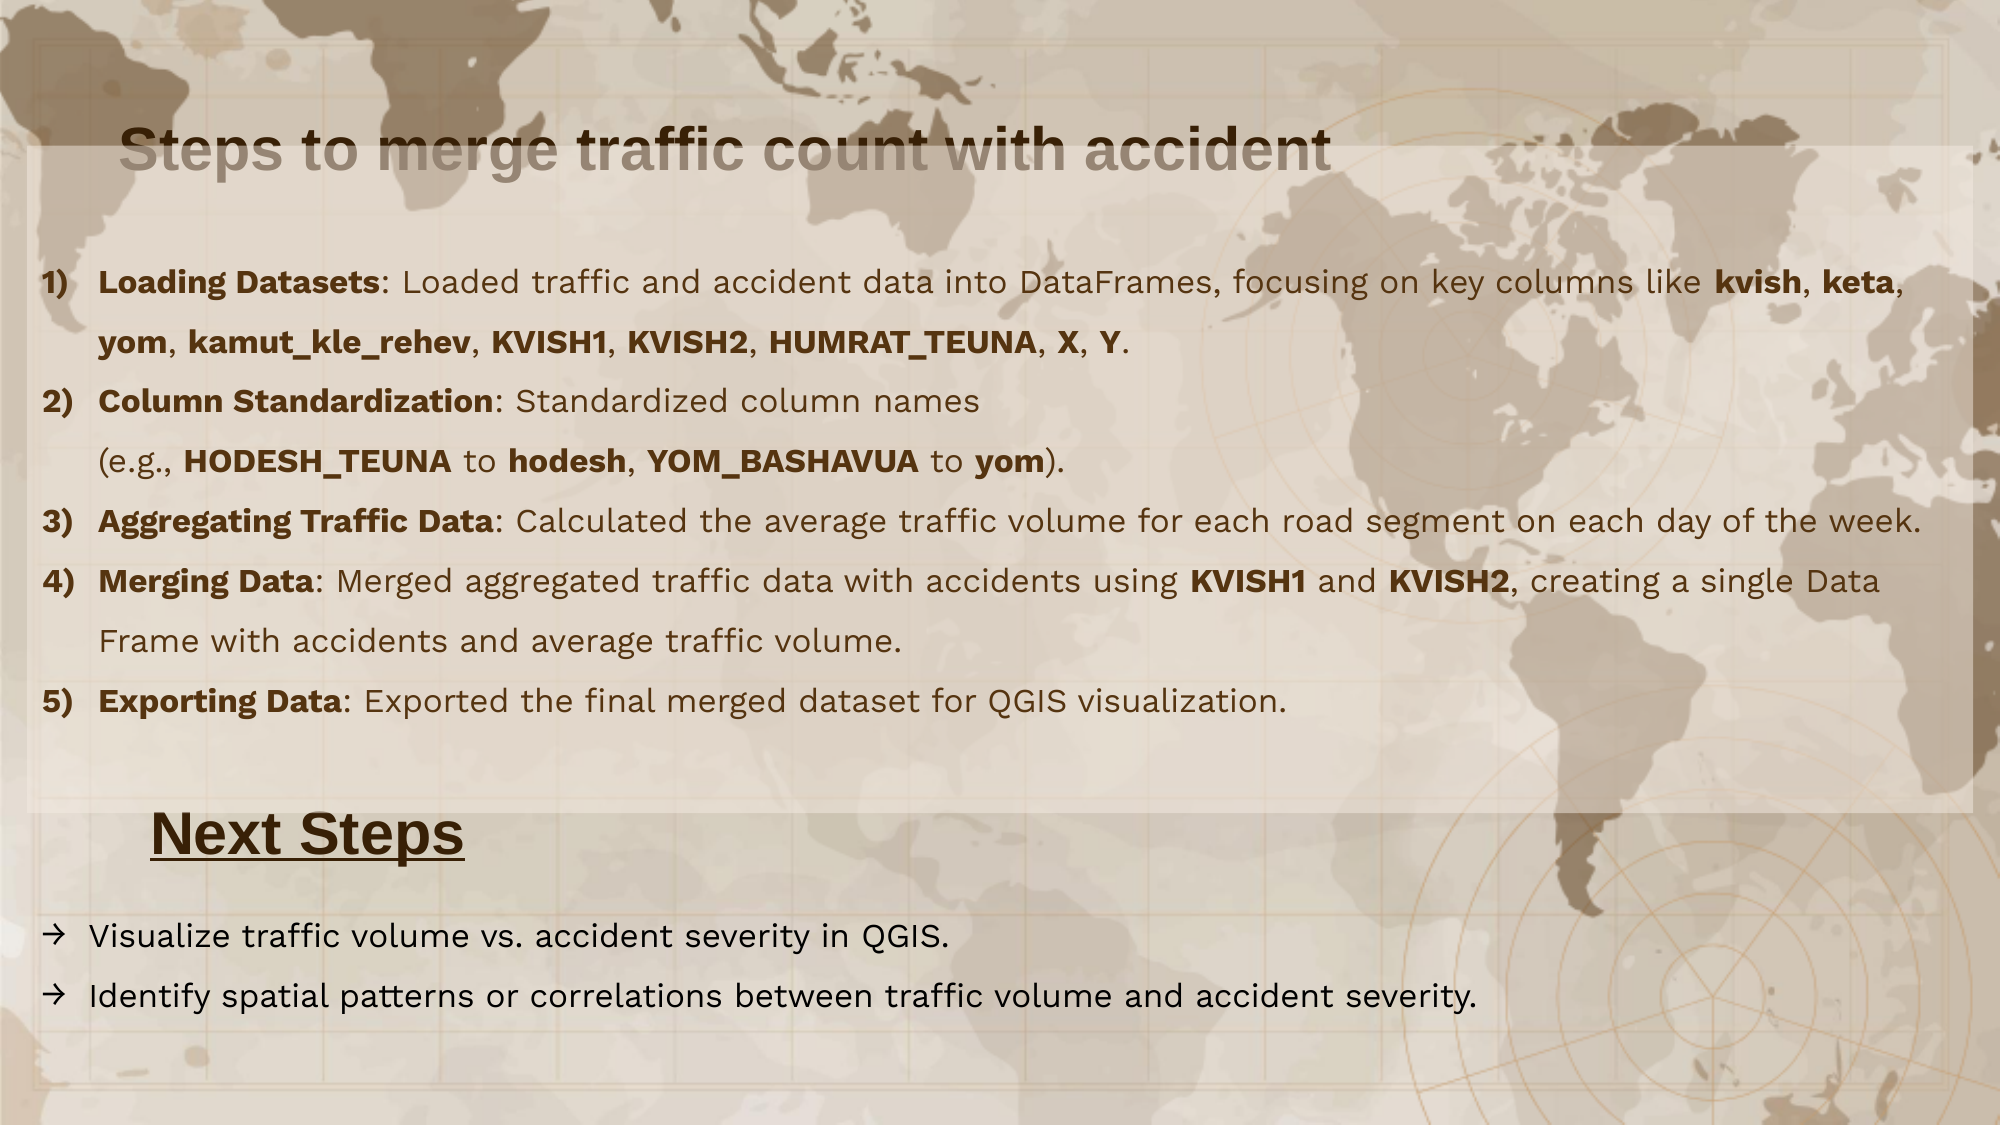

# Steps to merge traffic count with accident
Loading Datasets: Loaded traffic and accident data into DataFrames, focusing on key columns like kvish, keta, yom, kamut_kle_rehev, KVISH1, KVISH2, HUMRAT_TEUNA, X, Y.
Column Standardization: Standardized column names
(e.g., HODESH_TEUNA to hodesh, YOM_BASHAVUA to yom).
Aggregating Traffic Data: Calculated the average traffic volume for each road segment on each day of the week.
Merging Data: Merged aggregated traffic data with accidents using KVISH1 and KVISH2, creating a single Data Frame with accidents and average traffic volume.
Exporting Data: Exported the final merged dataset for QGIS visualization.
Next Steps
Visualize traffic volume vs. accident severity in QGIS.
Identify spatial patterns or correlations between traffic volume and accident severity.